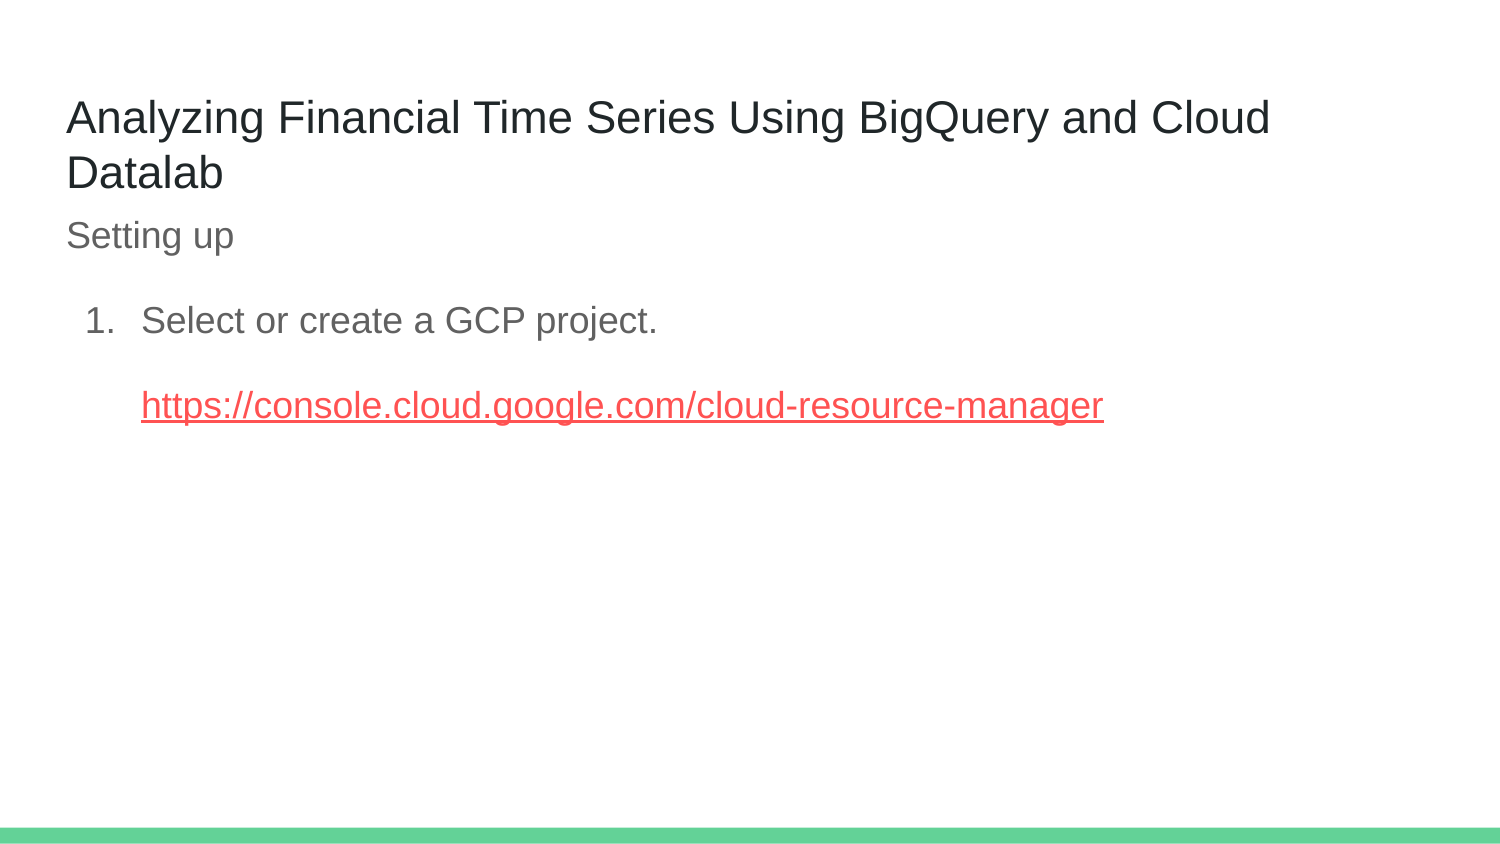

# Analyzing Financial Time Series Using BigQuery and Cloud Datalab
Setting up
Select or create a GCP project.
https://console.cloud.google.com/cloud-resource-manager